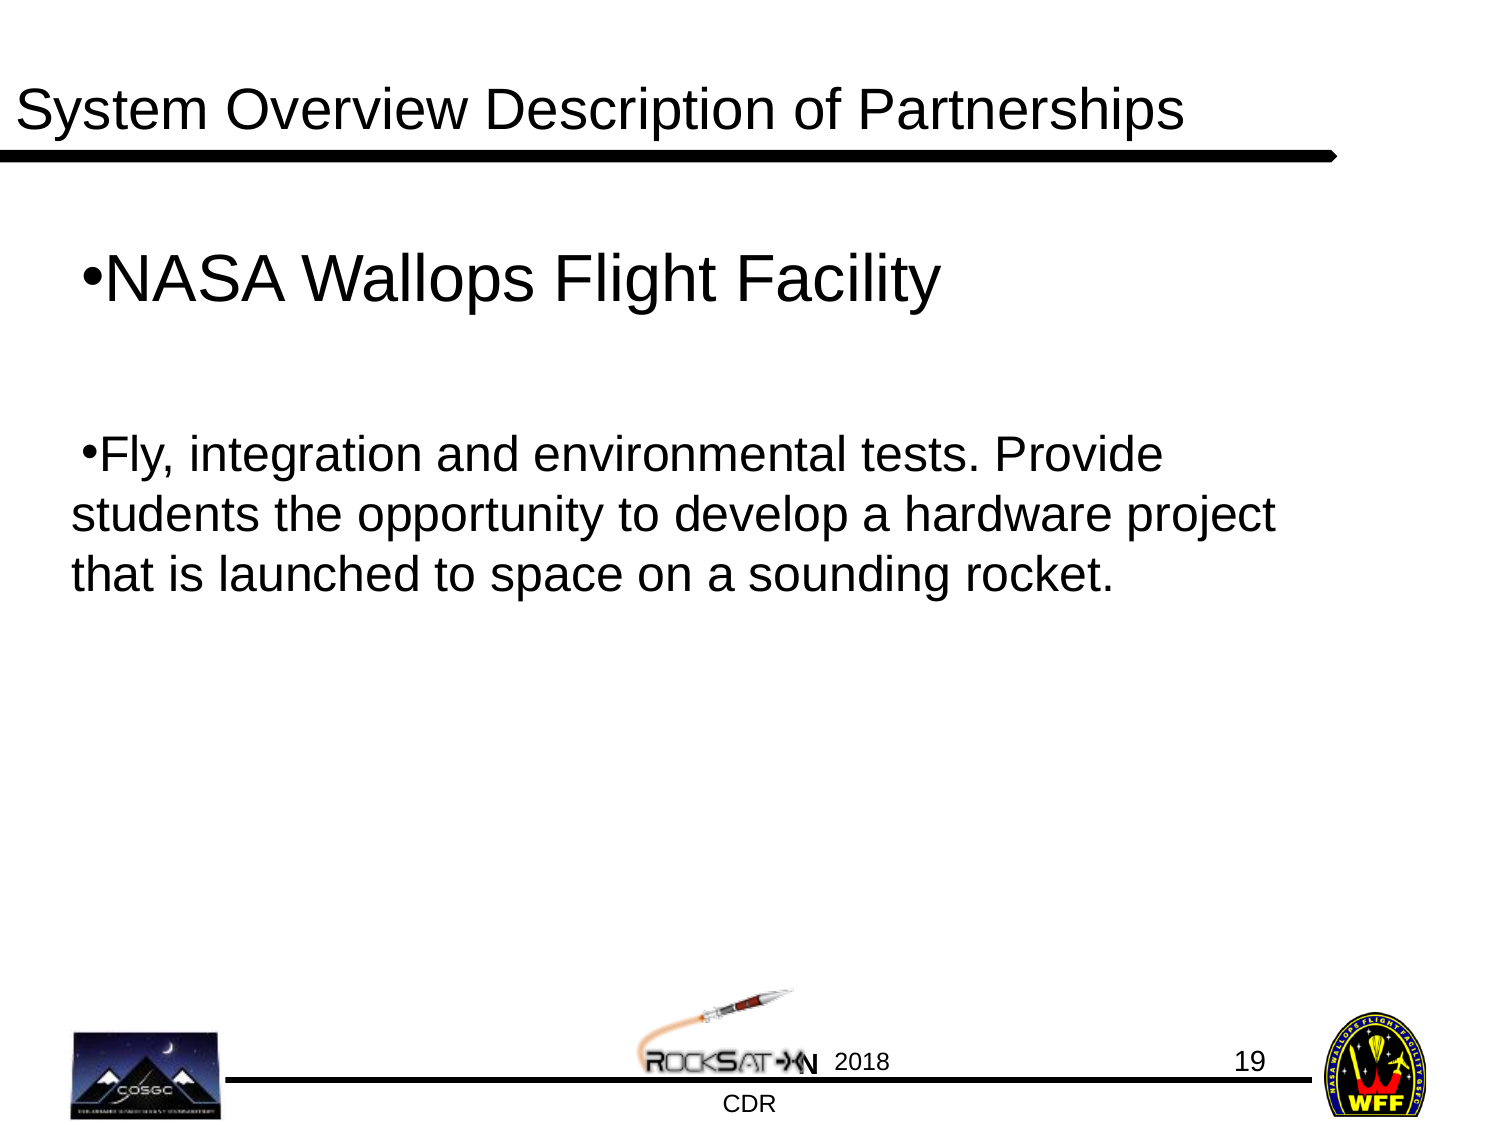

# System Overview Description of Partnerships
NASA Wallops Flight Facility

Fly, integration and environmental tests. Provide students the opportunity to develop a hardware project that is launched to space on a sounding rocket.
19